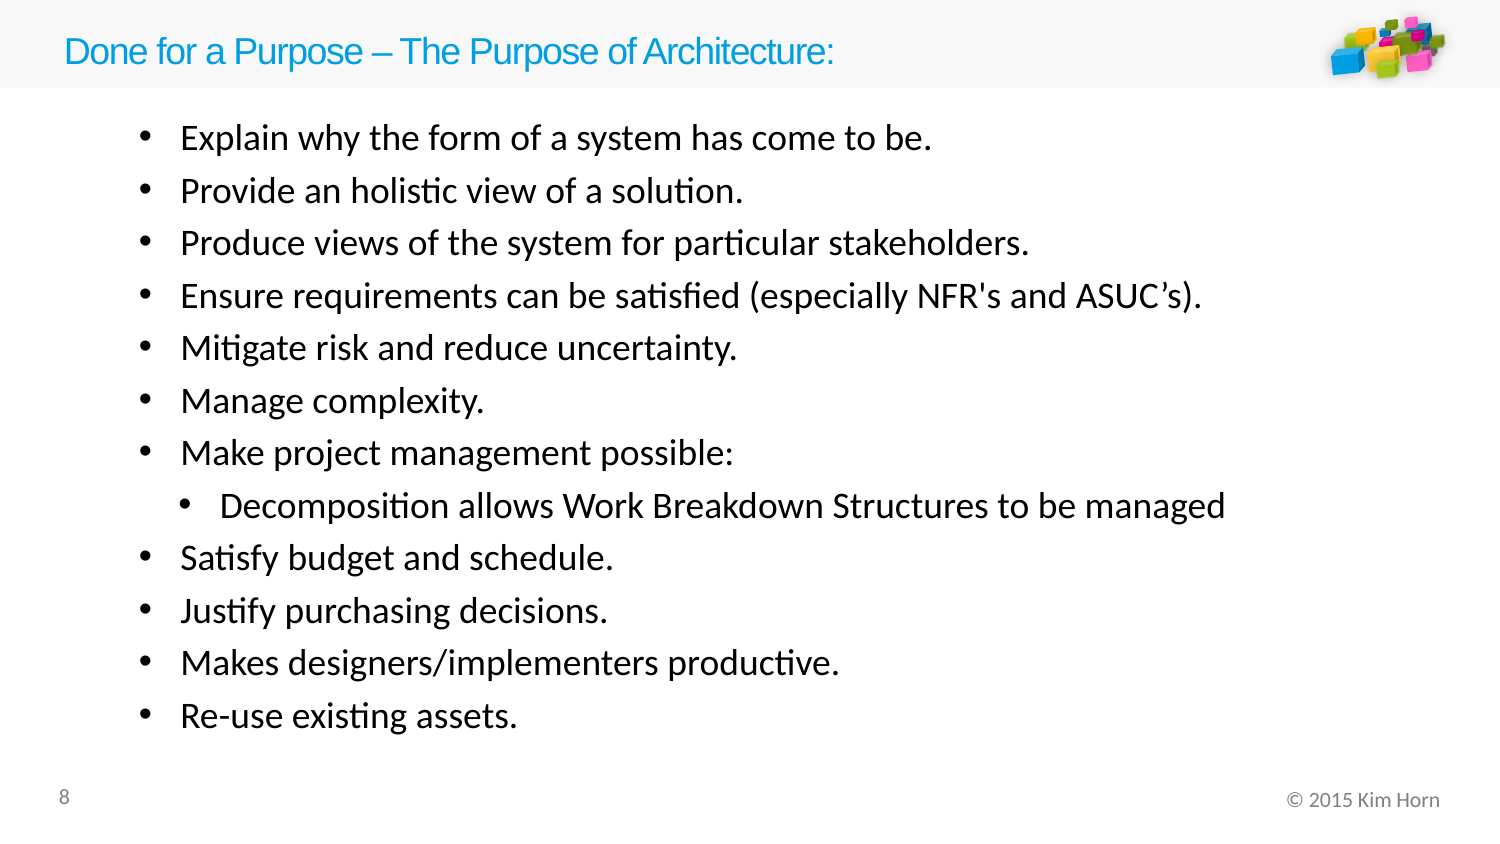

# Done for a Purpose – The Purpose of Architecture:
Explain why the form of a system has come to be.
Provide an holistic view of a solution.
Produce views of the system for particular stakeholders.
Ensure requirements can be satisfied (especially NFR's and ASUC’s).
Mitigate risk and reduce uncertainty.
Manage complexity.
Make project management possible:
Decomposition allows Work Breakdown Structures to be managed
Satisfy budget and schedule.
Justify purchasing decisions.
Makes designers/implementers productive.
Re-use existing assets.